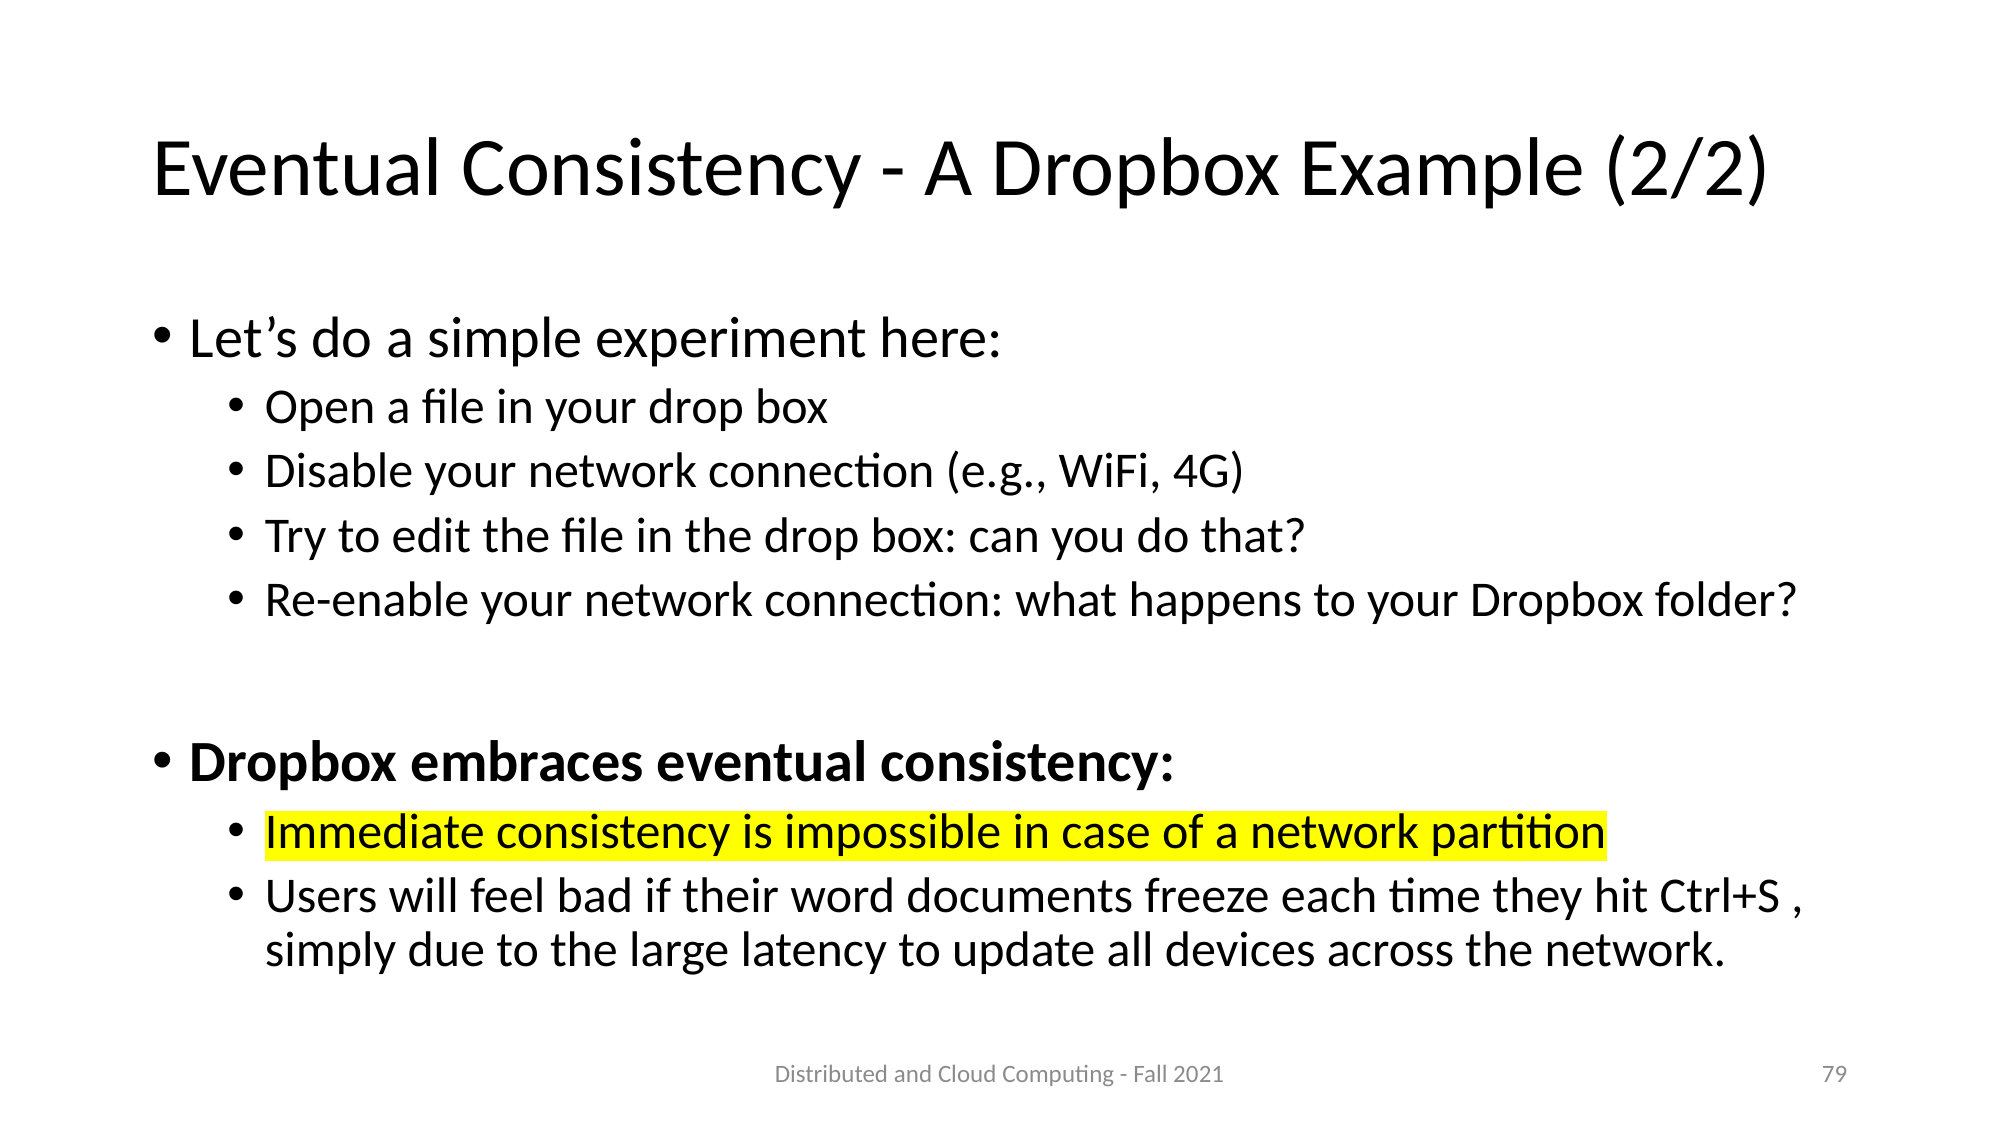

# Eventual Consistency - A Dropbox Example (2/2)
Let’s do a simple experiment here:
Open a file in your drop box
Disable your network connection (e.g., WiFi, 4G)
Try to edit the file in the drop box: can you do that?
Re-enable your network connection: what happens to your Dropbox folder?

Dropbox embraces eventual consistency:
Immediate consistency is impossible in case of a network partition
Users will feel bad if their word documents freeze each time they hit Ctrl+S , simply due to the large latency to update all devices across the network.

Distributed and Cloud Computing - Fall 2021
79